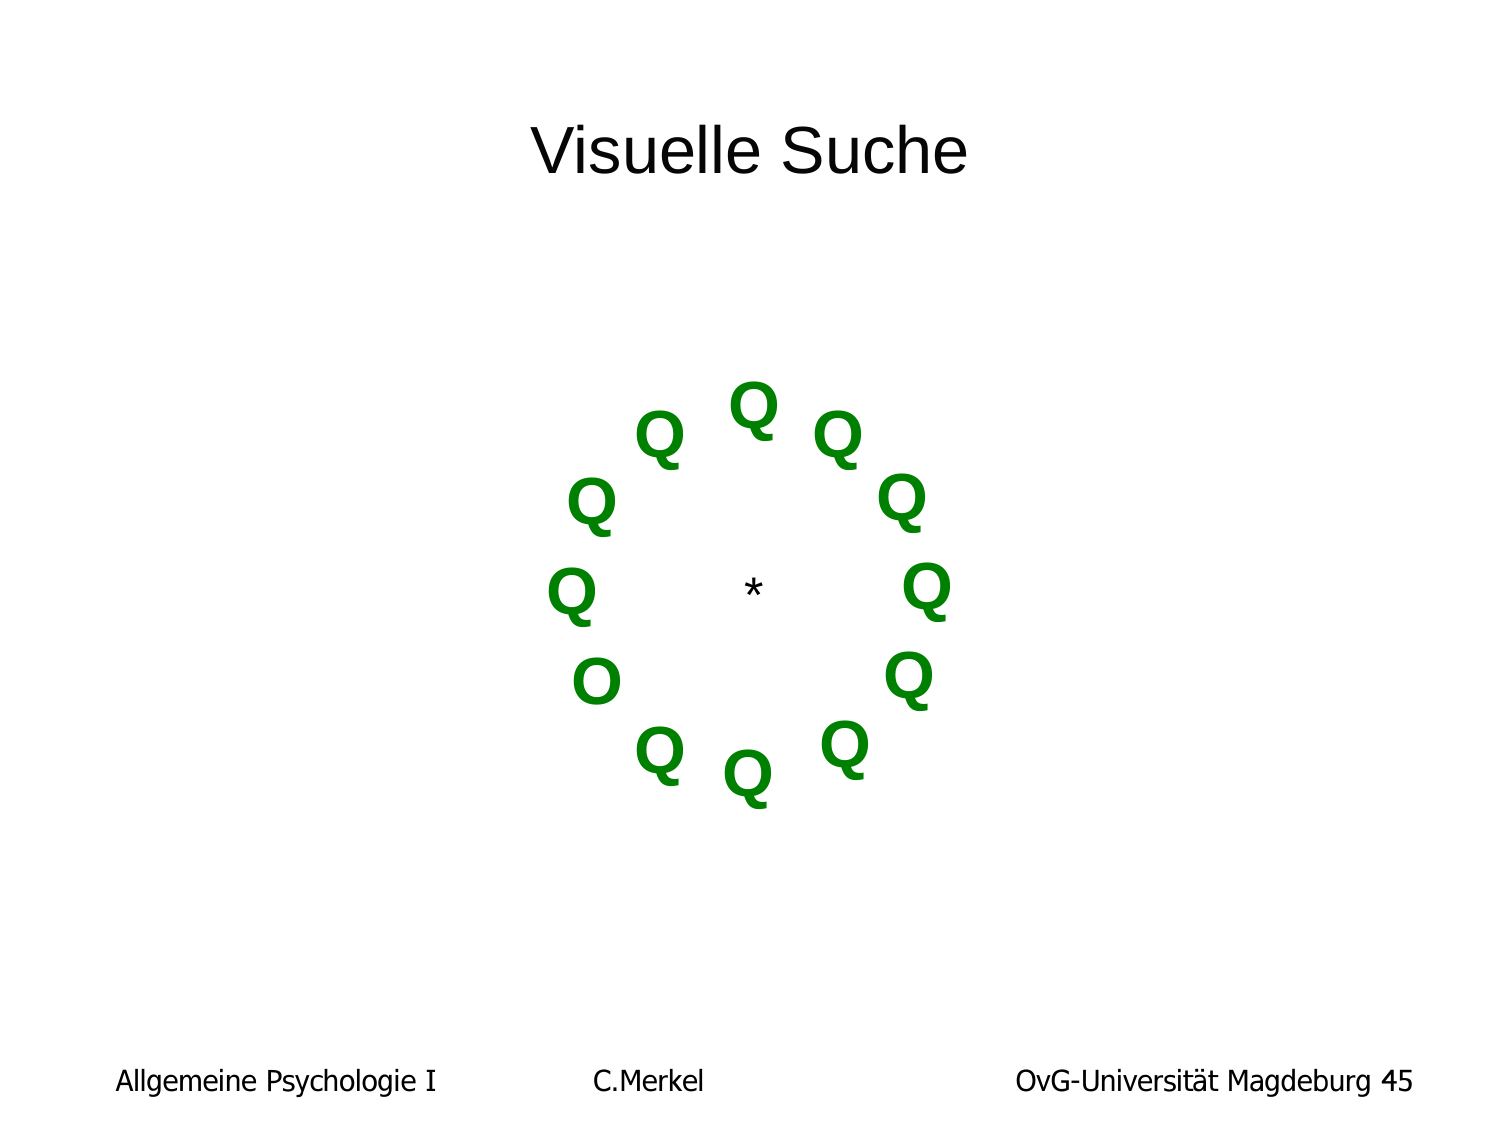

Visuelle Suche
Q
Q
Q
Q
Q
Q
Q
Q
O
Q
Q
Q
*